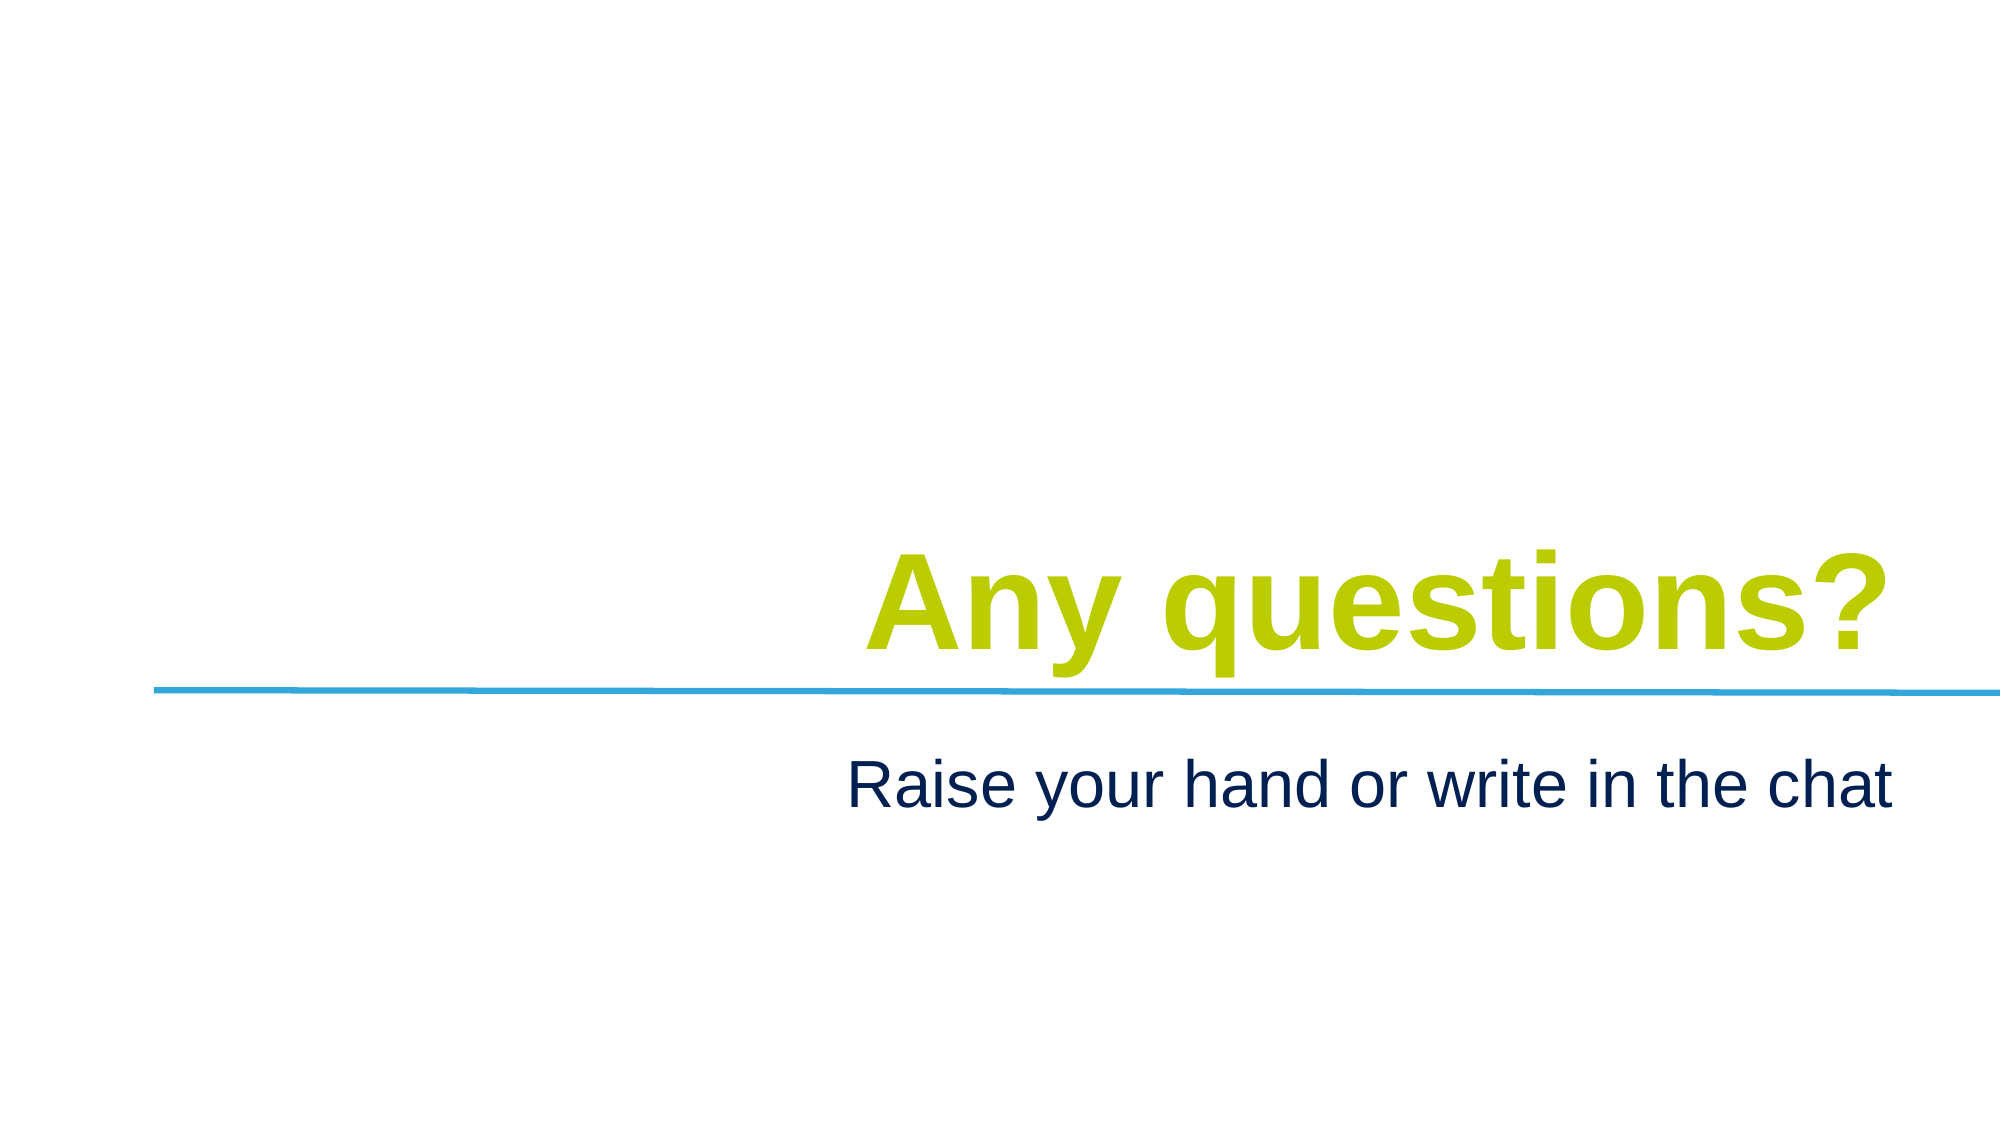

Any questions?
Raise your hand or write in the chat